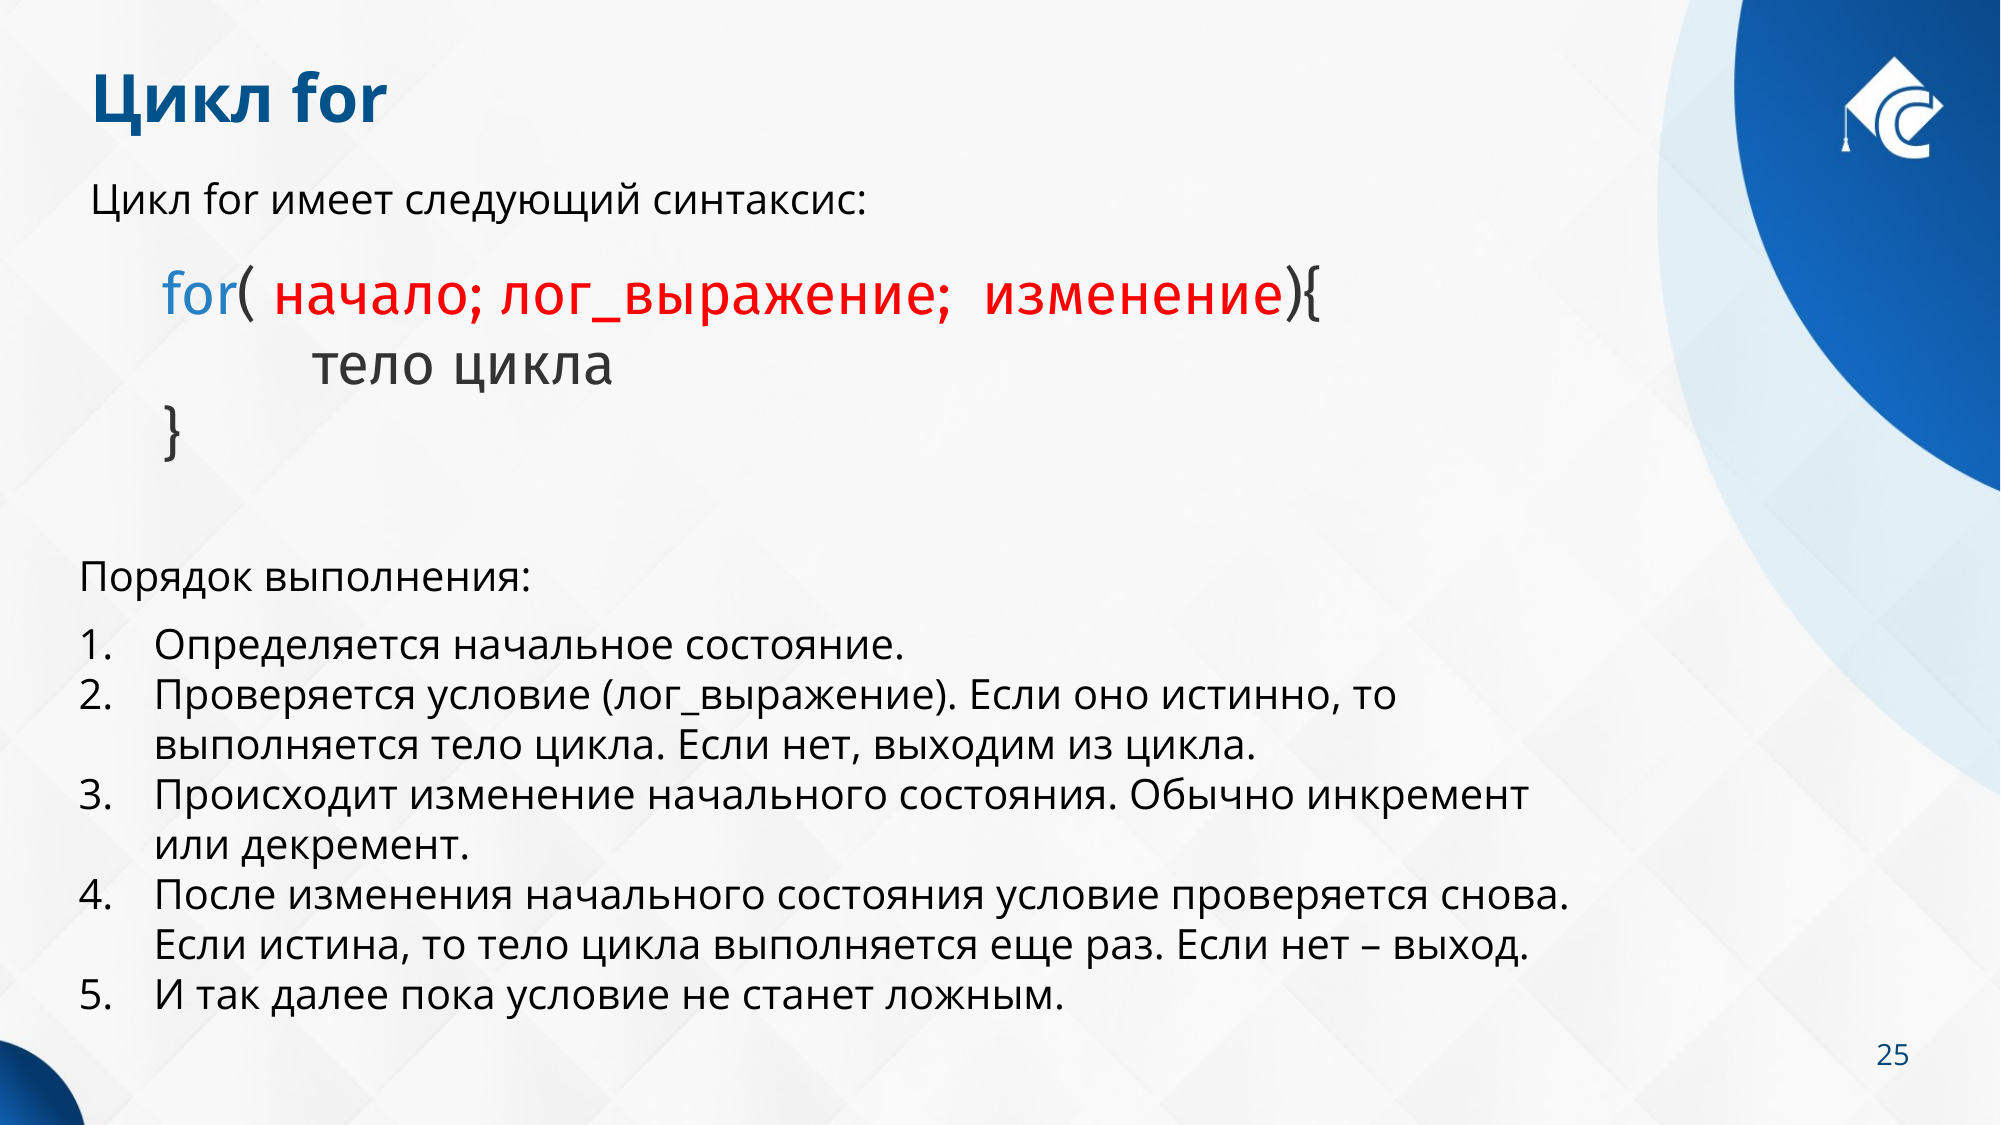

# Цикл for
Цикл for имеет следующий синтаксис:
for( начало; лог_выражение;  изменение){
	тело цикла
}
Порядок выполнения:
Определяется начальное состояние.
Проверяется условие (лог_выражение). Если оно истинно, то выполняется тело цикла. Если нет, выходим из цикла.
Происходит изменение начального состояния. Обычно инкремент или декремент.
После изменения начального состояния условие проверяется снова. Если истина, то тело цикла выполняется еще раз. Если нет – выход.
И так далее пока условие не станет ложным.

25